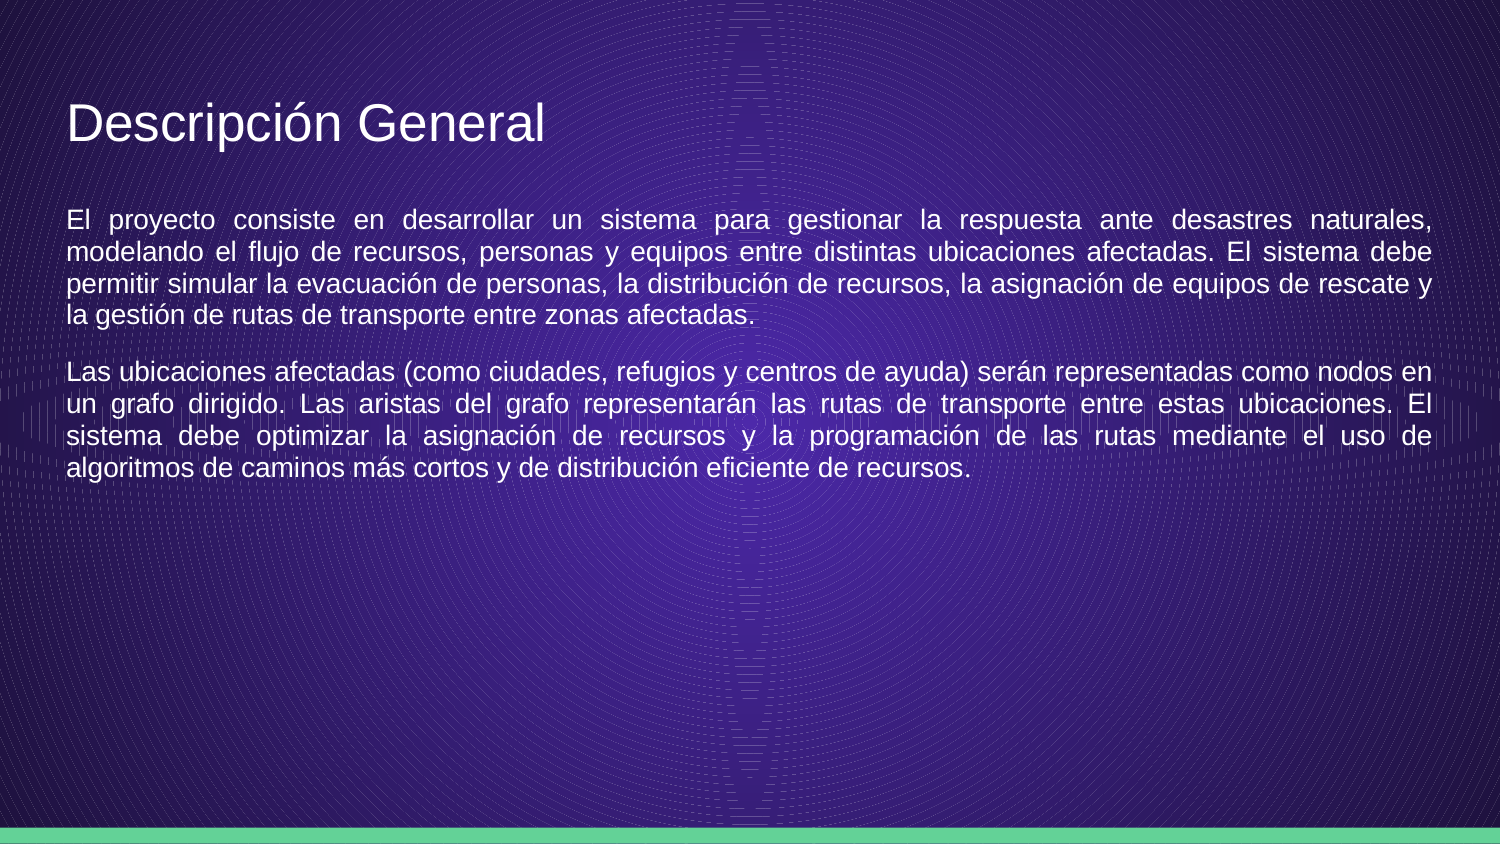

# Descripción General
El proyecto consiste en desarrollar un sistema para gestionar la respuesta ante desastres naturales, modelando el flujo de recursos, personas y equipos entre distintas ubicaciones afectadas. El sistema debe permitir simular la evacuación de personas, la distribución de recursos, la asignación de equipos de rescate y la gestión de rutas de transporte entre zonas afectadas.
Las ubicaciones afectadas (como ciudades, refugios y centros de ayuda) serán representadas como nodos en un grafo dirigido. Las aristas del grafo representarán las rutas de transporte entre estas ubicaciones. El sistema debe optimizar la asignación de recursos y la programación de las rutas mediante el uso de algoritmos de caminos más cortos y de distribución eficiente de recursos.